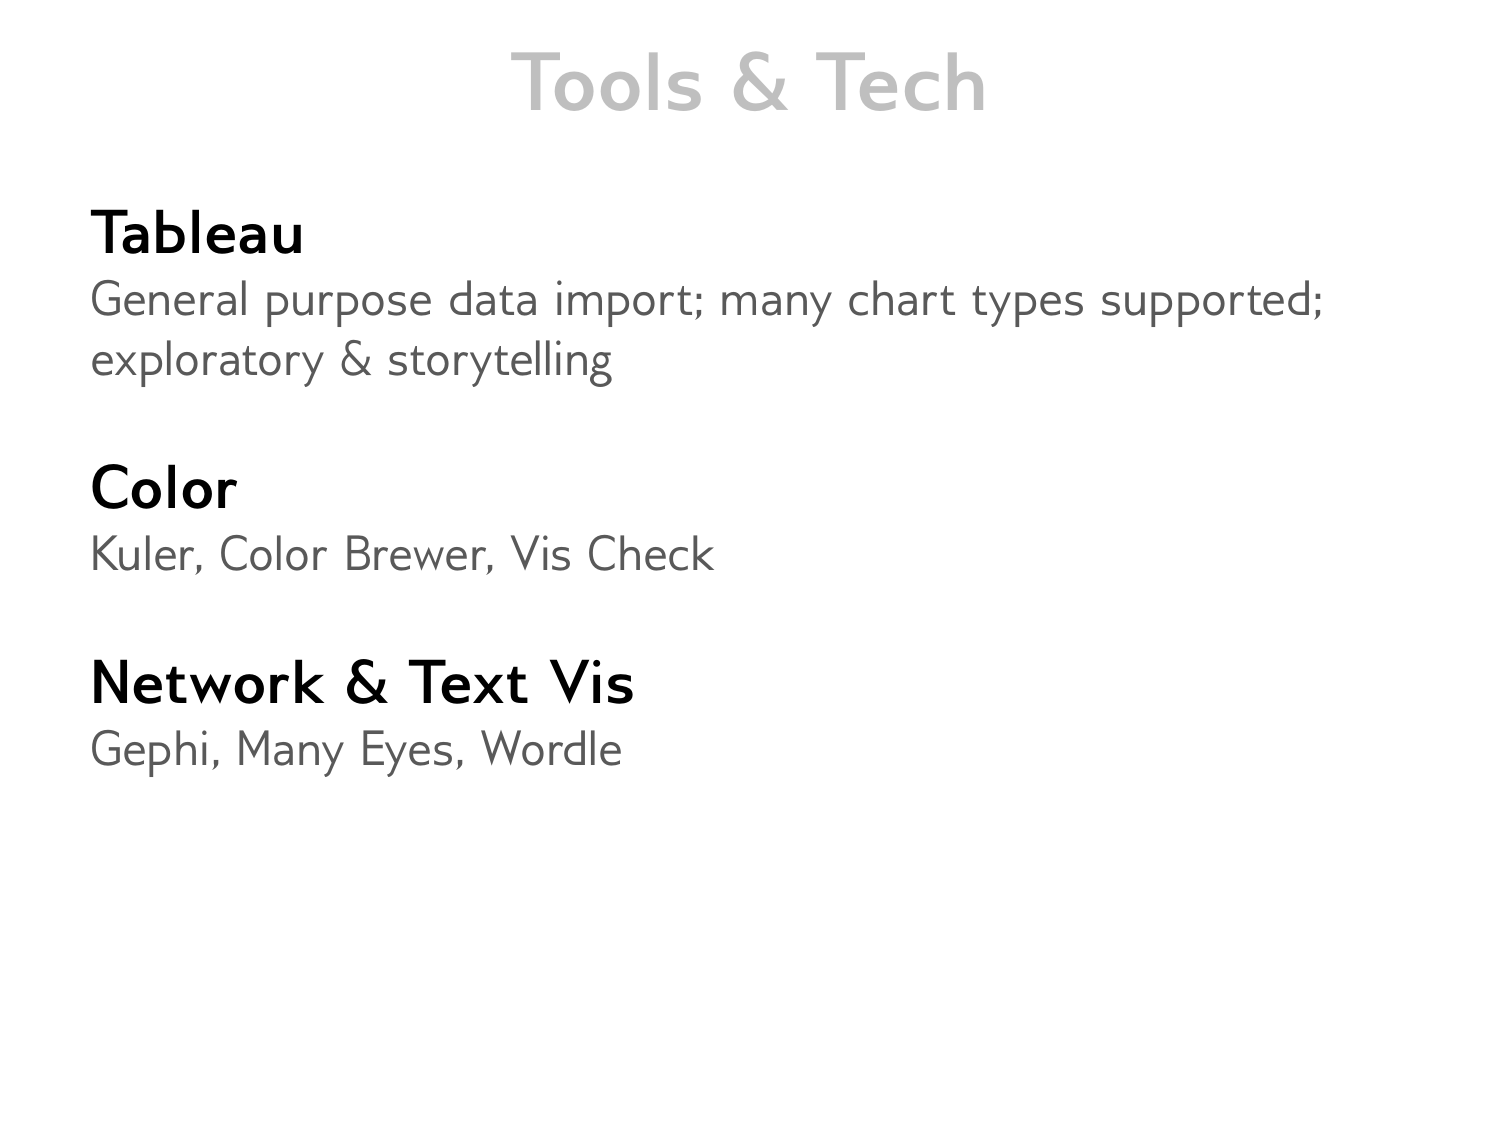

# Tools & Tech
Tableau
General purpose data import; many chart types supported; exploratory & storytelling

Color
Kuler, Color Brewer, Vis Check

Network & Text Vis
Gephi, Many Eyes, Wordle